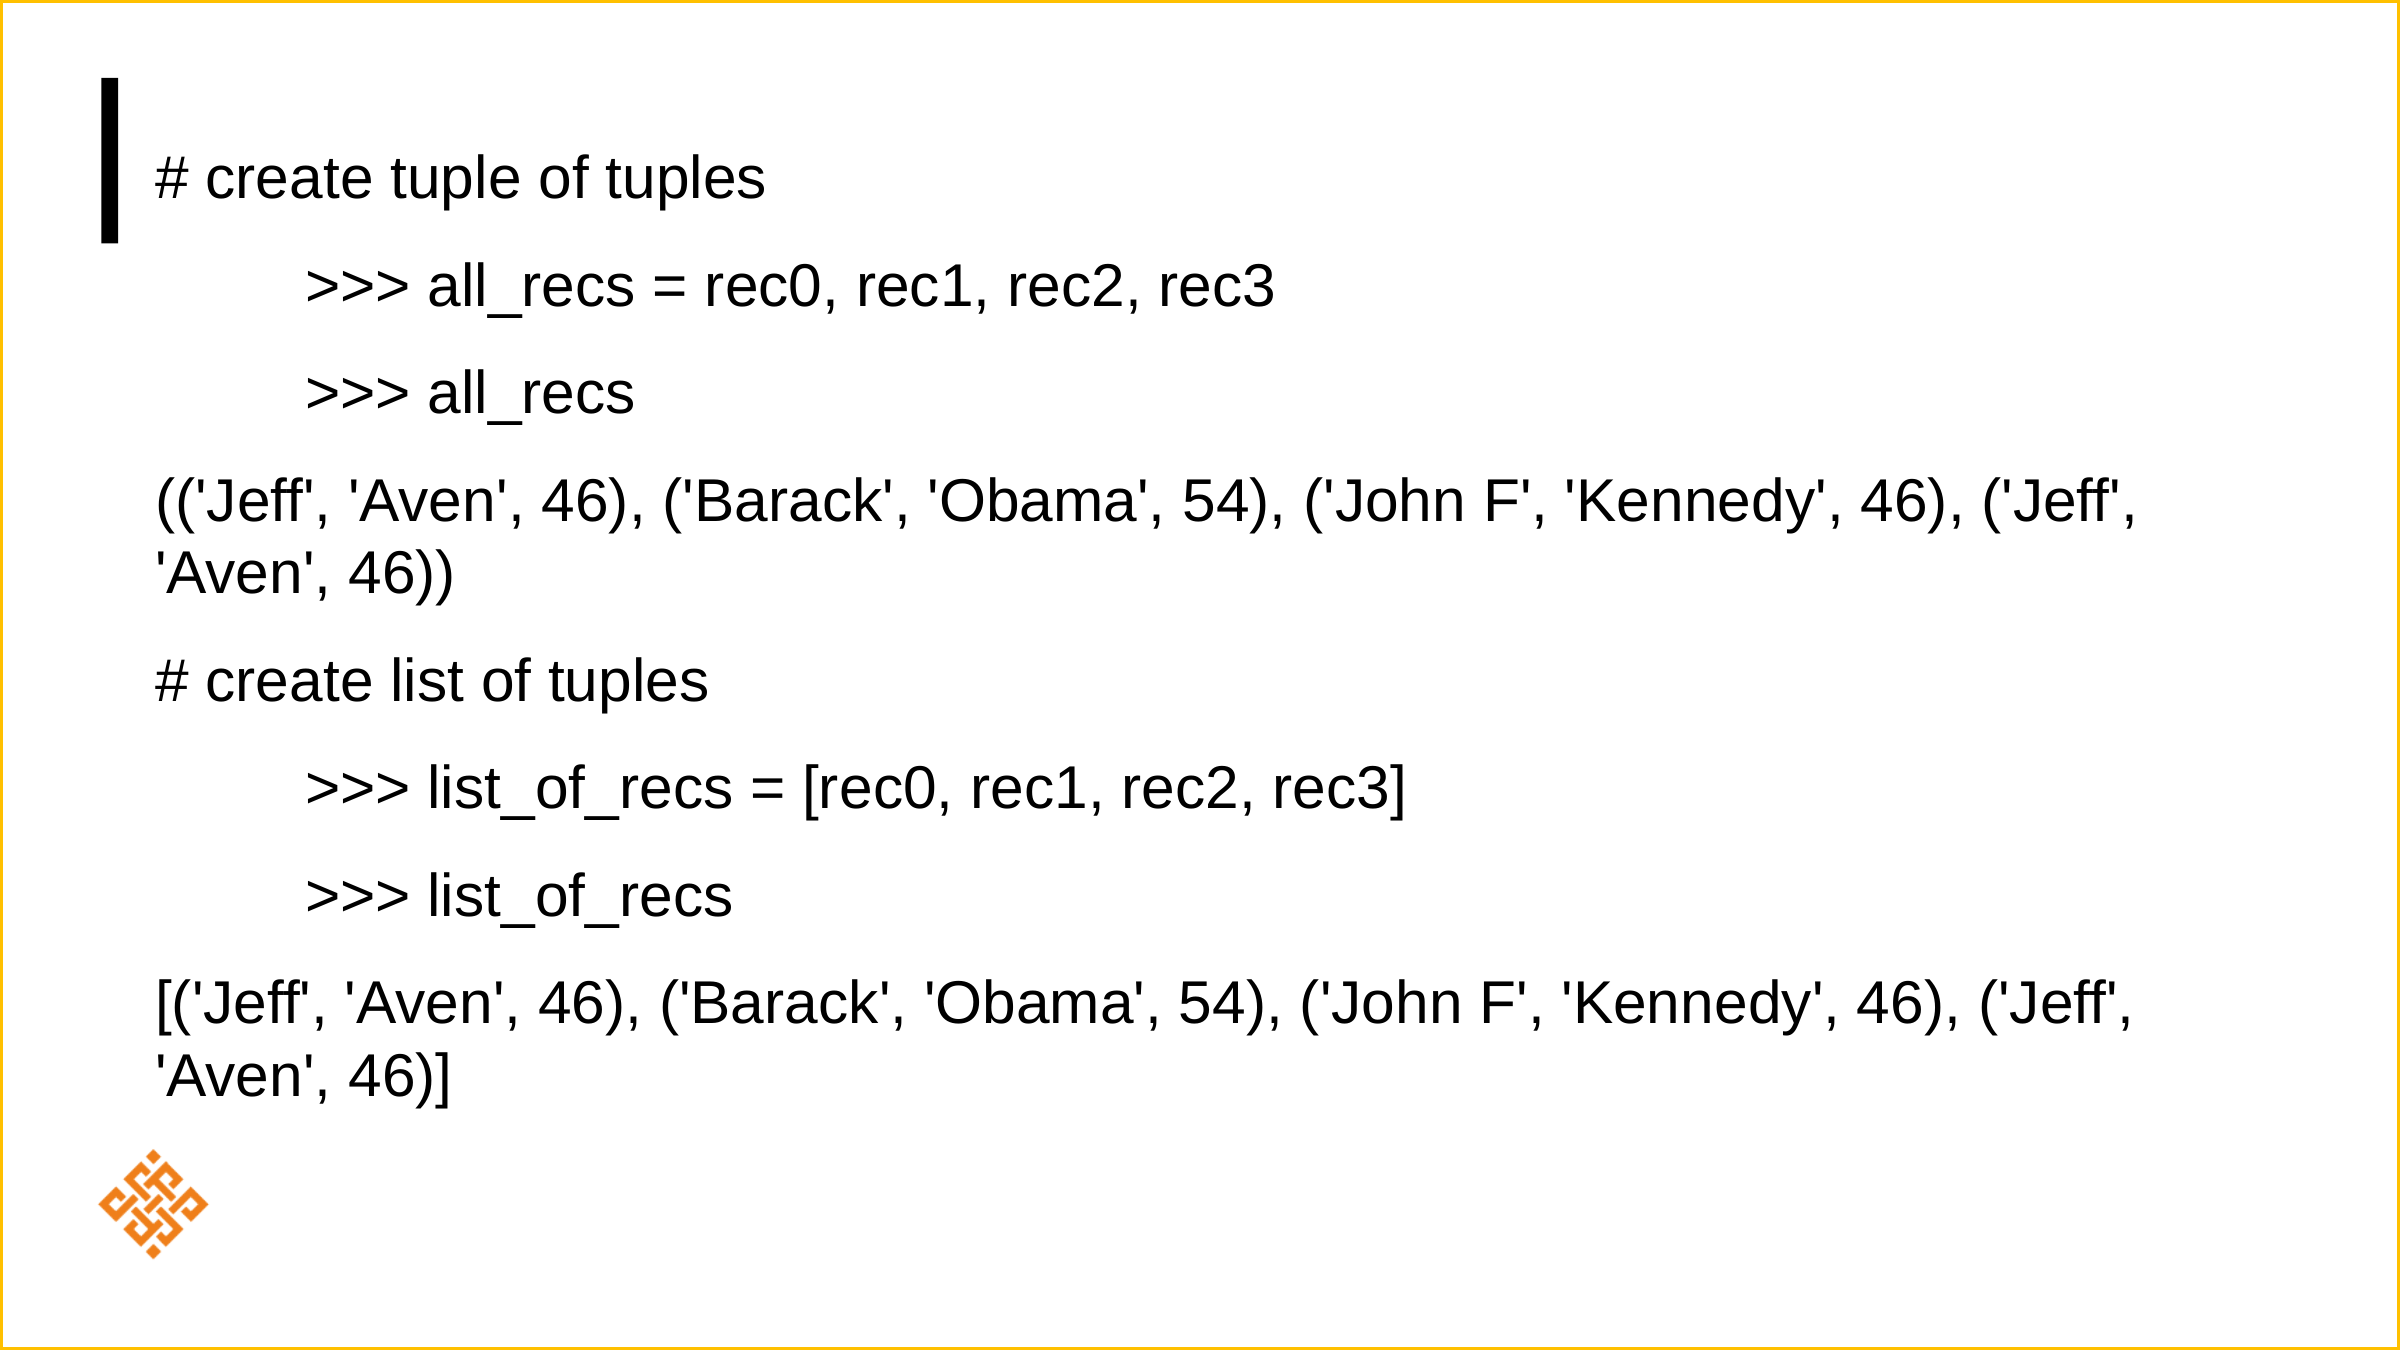

# create tuple of tuples
 	>>> all_recs = rec0, rec1, rec2, rec3
	>>> all_recs
(('Jeff', 'Aven', 46), ('Barack', 'Obama', 54), ('John F', 'Kennedy', 46), ('Jeff', 'Aven', 46))
# create list of tuples
	>>> list_of_recs = [rec0, rec1, rec2, rec3]
	>>> list_of_recs
[('Jeff', 'Aven', 46), ('Barack', 'Obama', 54), ('John F', 'Kennedy', 46), ('Jeff', 'Aven', 46)]